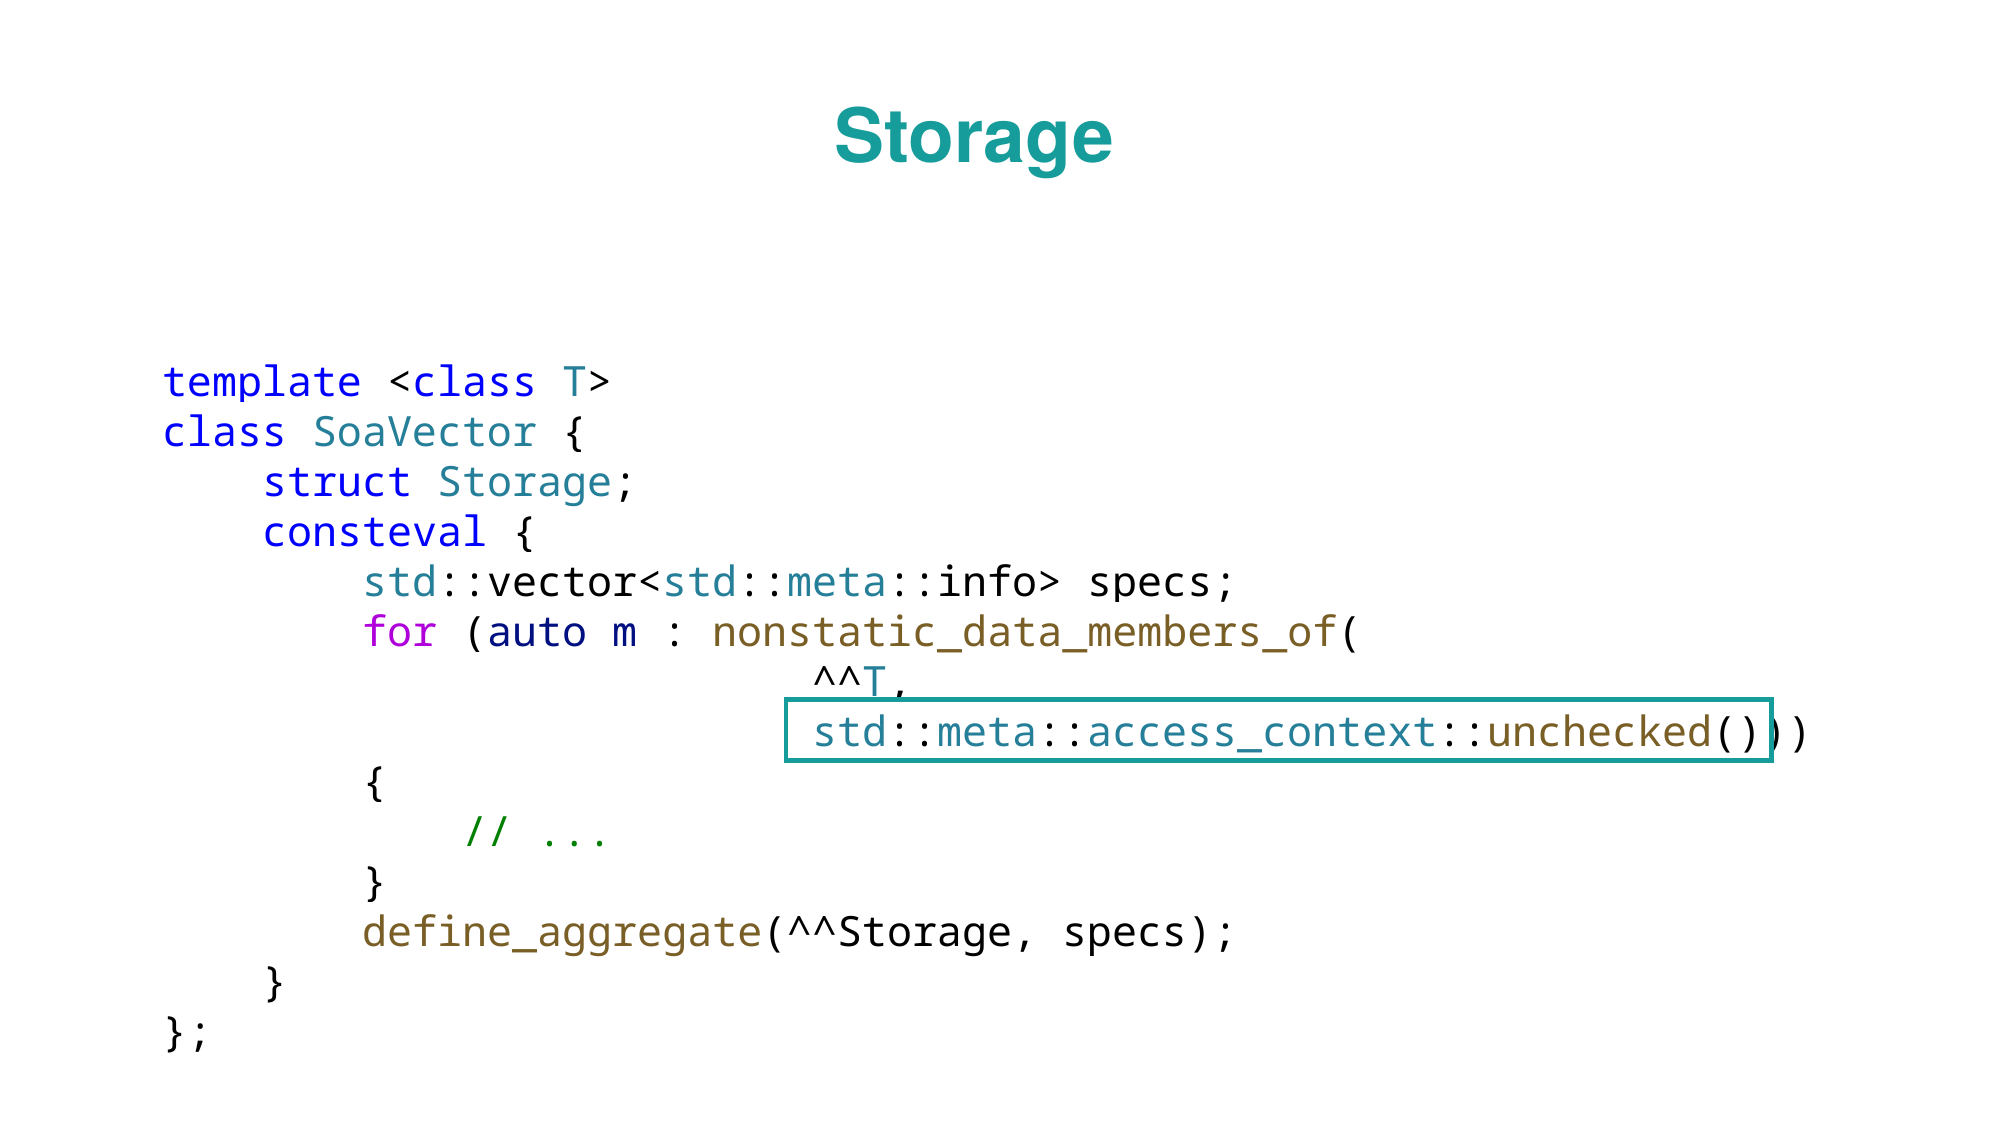

# Storage
template <class T>
class SoaVector {
    struct Storage;
    consteval {
        std::vector<std::meta::info> specs;
        for (auto m : nonstatic_data_members_of(
                          ^^T,
                          std::meta::access_context::unchecked()))
        {
            // ...
        }
        define_aggregate(^^Storage, specs);
    }
};